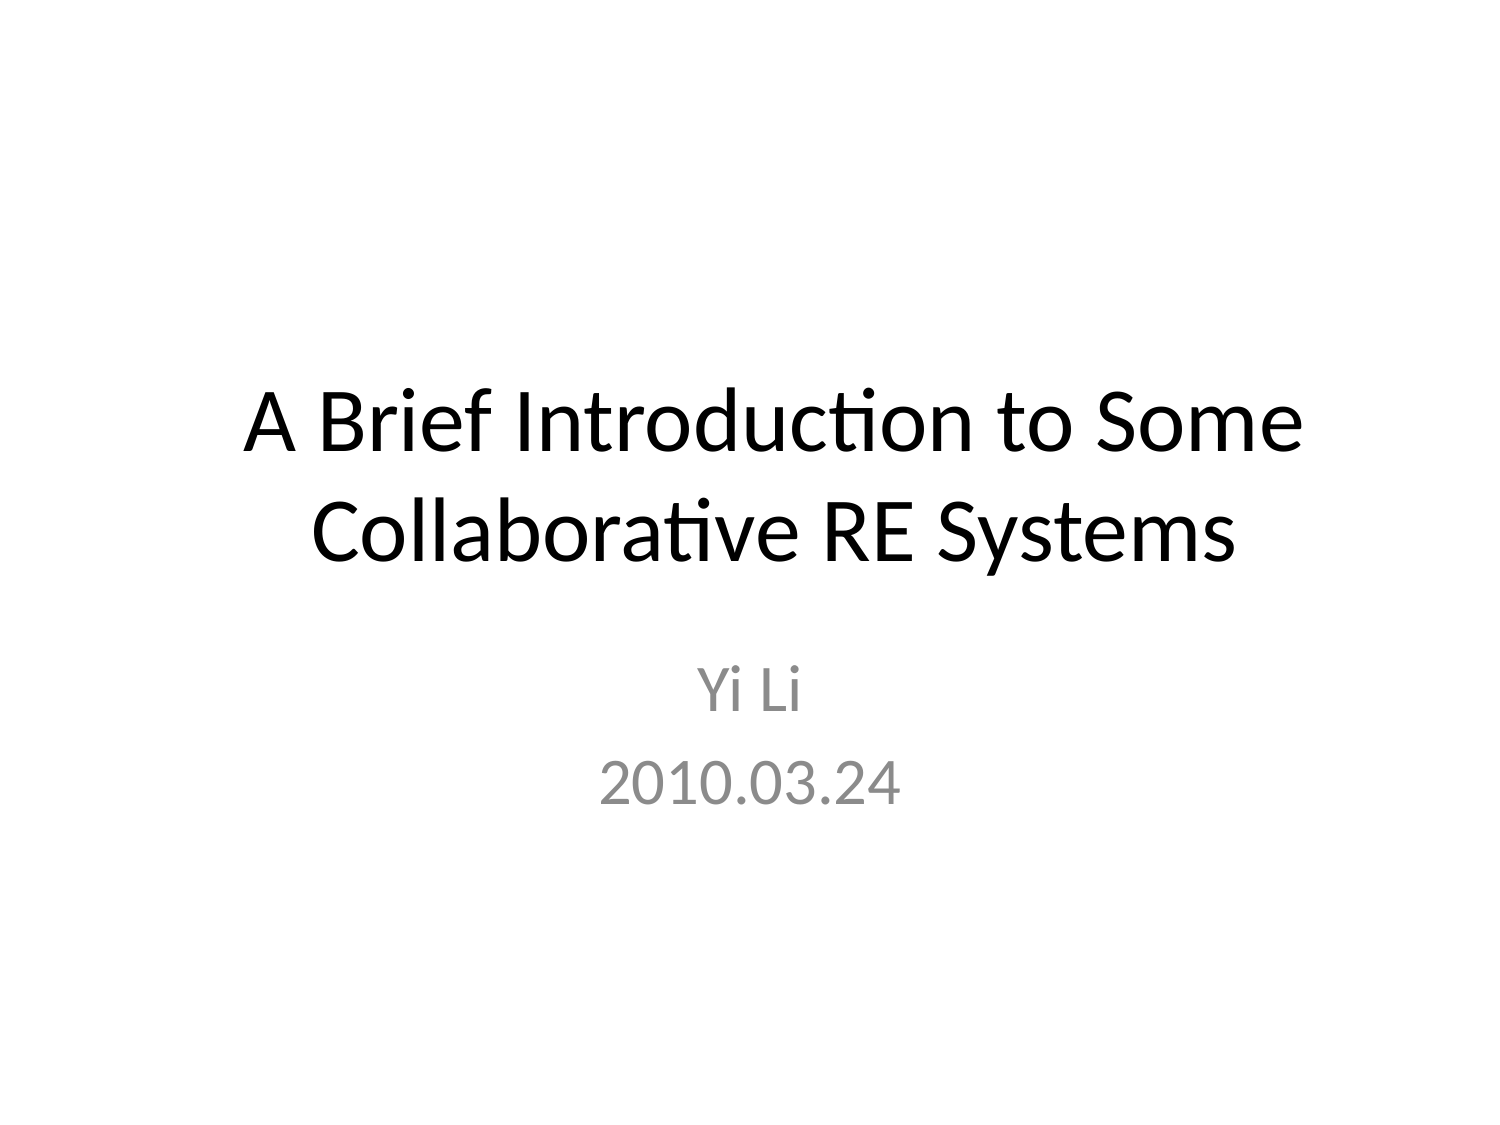

# A Brief Introduction to Some Collaborative RE Systems
Yi Li
2010.03.24